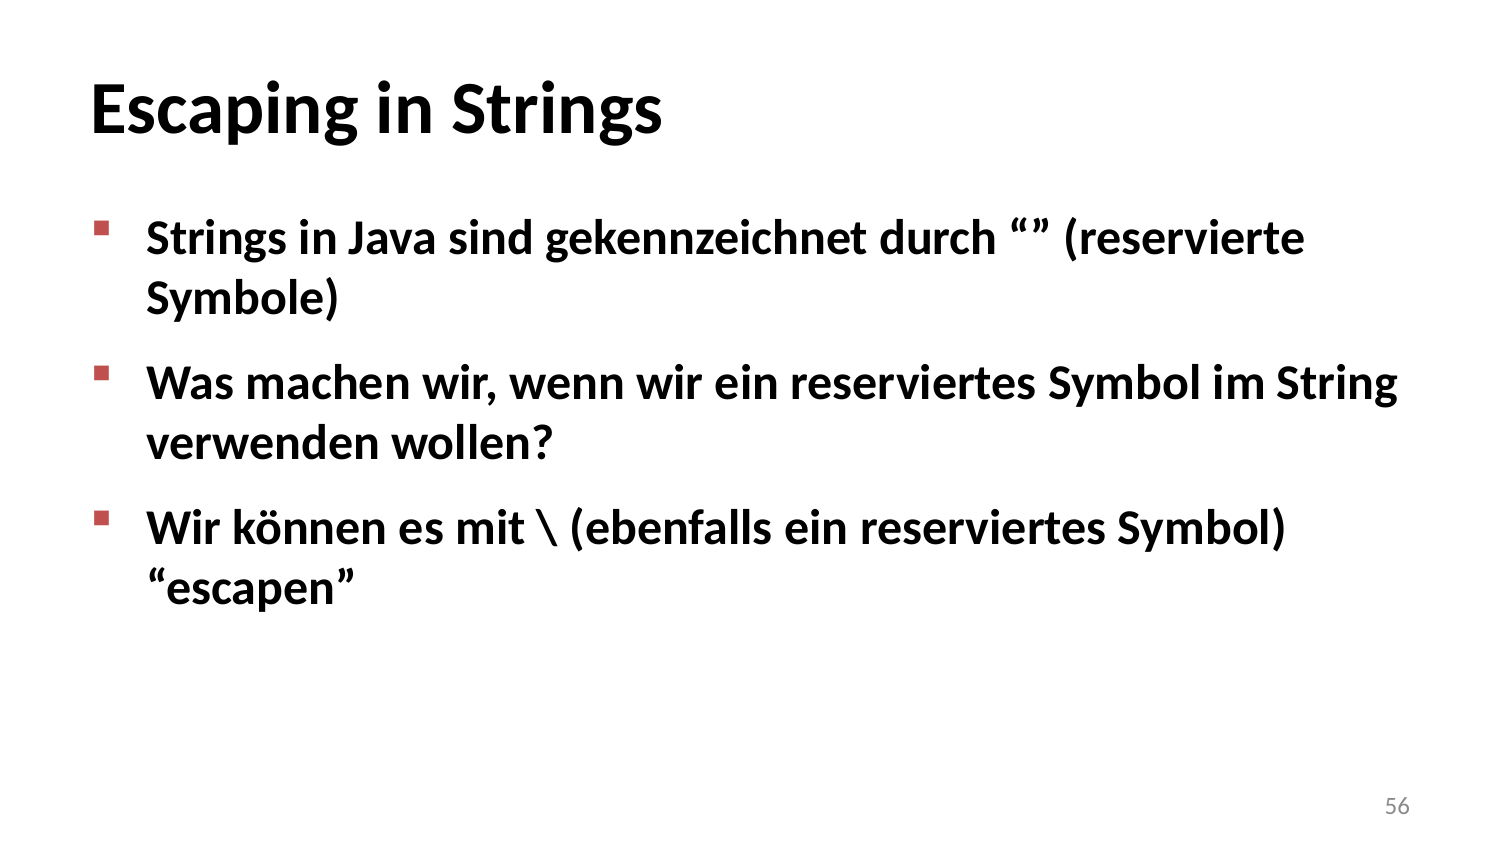

# Escaping in Strings
Strings in Java sind gekennzeichnet durch “” (reservierte Symbole)
Was machen wir, wenn wir ein reserviertes Symbol im String verwenden wollen?
Wir können es mit \ (ebenfalls ein reserviertes Symbol) “escapen”
56